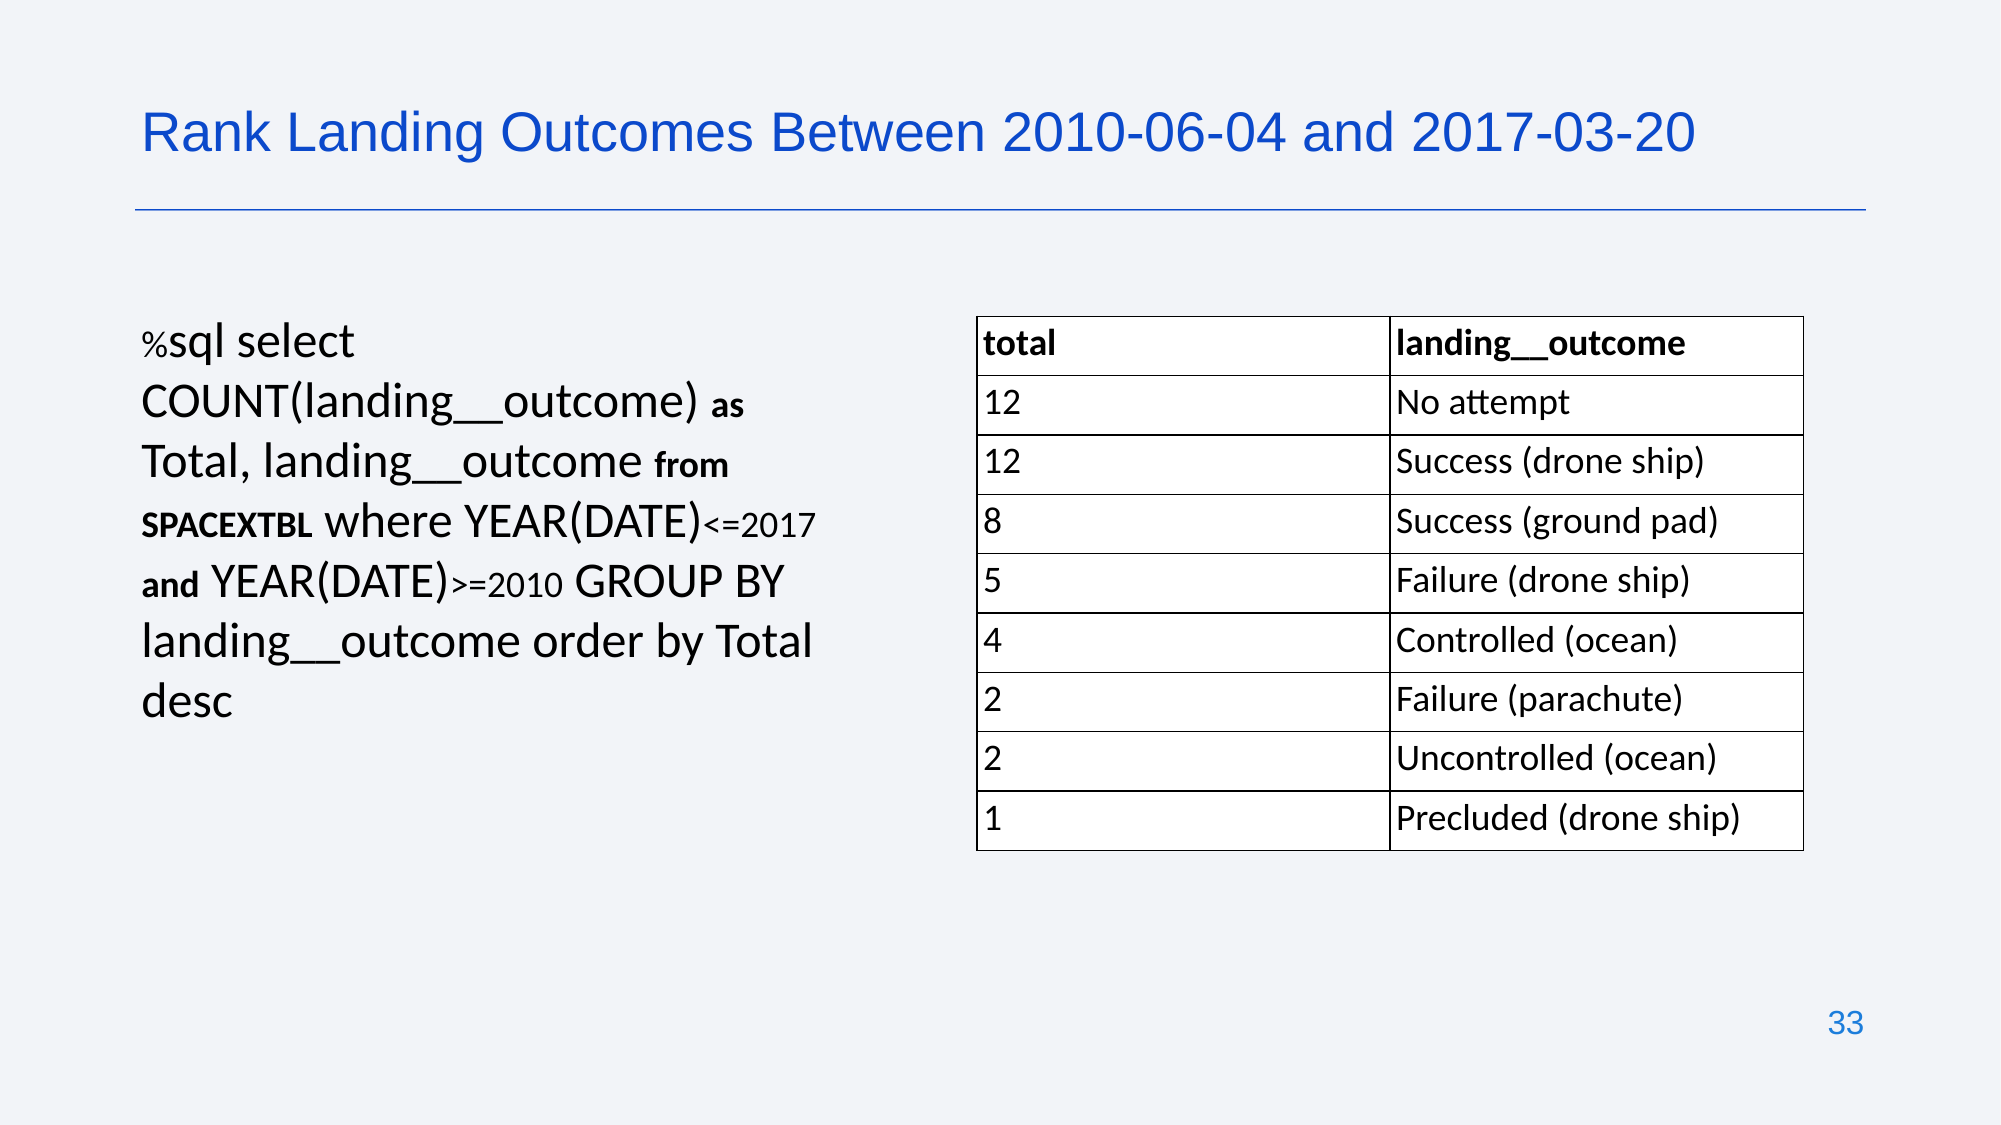

Rank Landing Outcomes Between 2010-06-04 and 2017-03-20
%sql select COUNT(landing__outcome) as Total, landing__outcome from SPACEXTBL where YEAR(DATE)<=2017 and YEAR(DATE)>=2010 GROUP BY landing__outcome order by Total desc
| total | landing\_\_outcome |
| --- | --- |
| 12 | No attempt |
| 12 | Success (drone ship) |
| 8 | Success (ground pad) |
| 5 | Failure (drone ship) |
| 4 | Controlled (ocean) |
| 2 | Failure (parachute) |
| 2 | Uncontrolled (ocean) |
| 1 | Precluded (drone ship) |
33